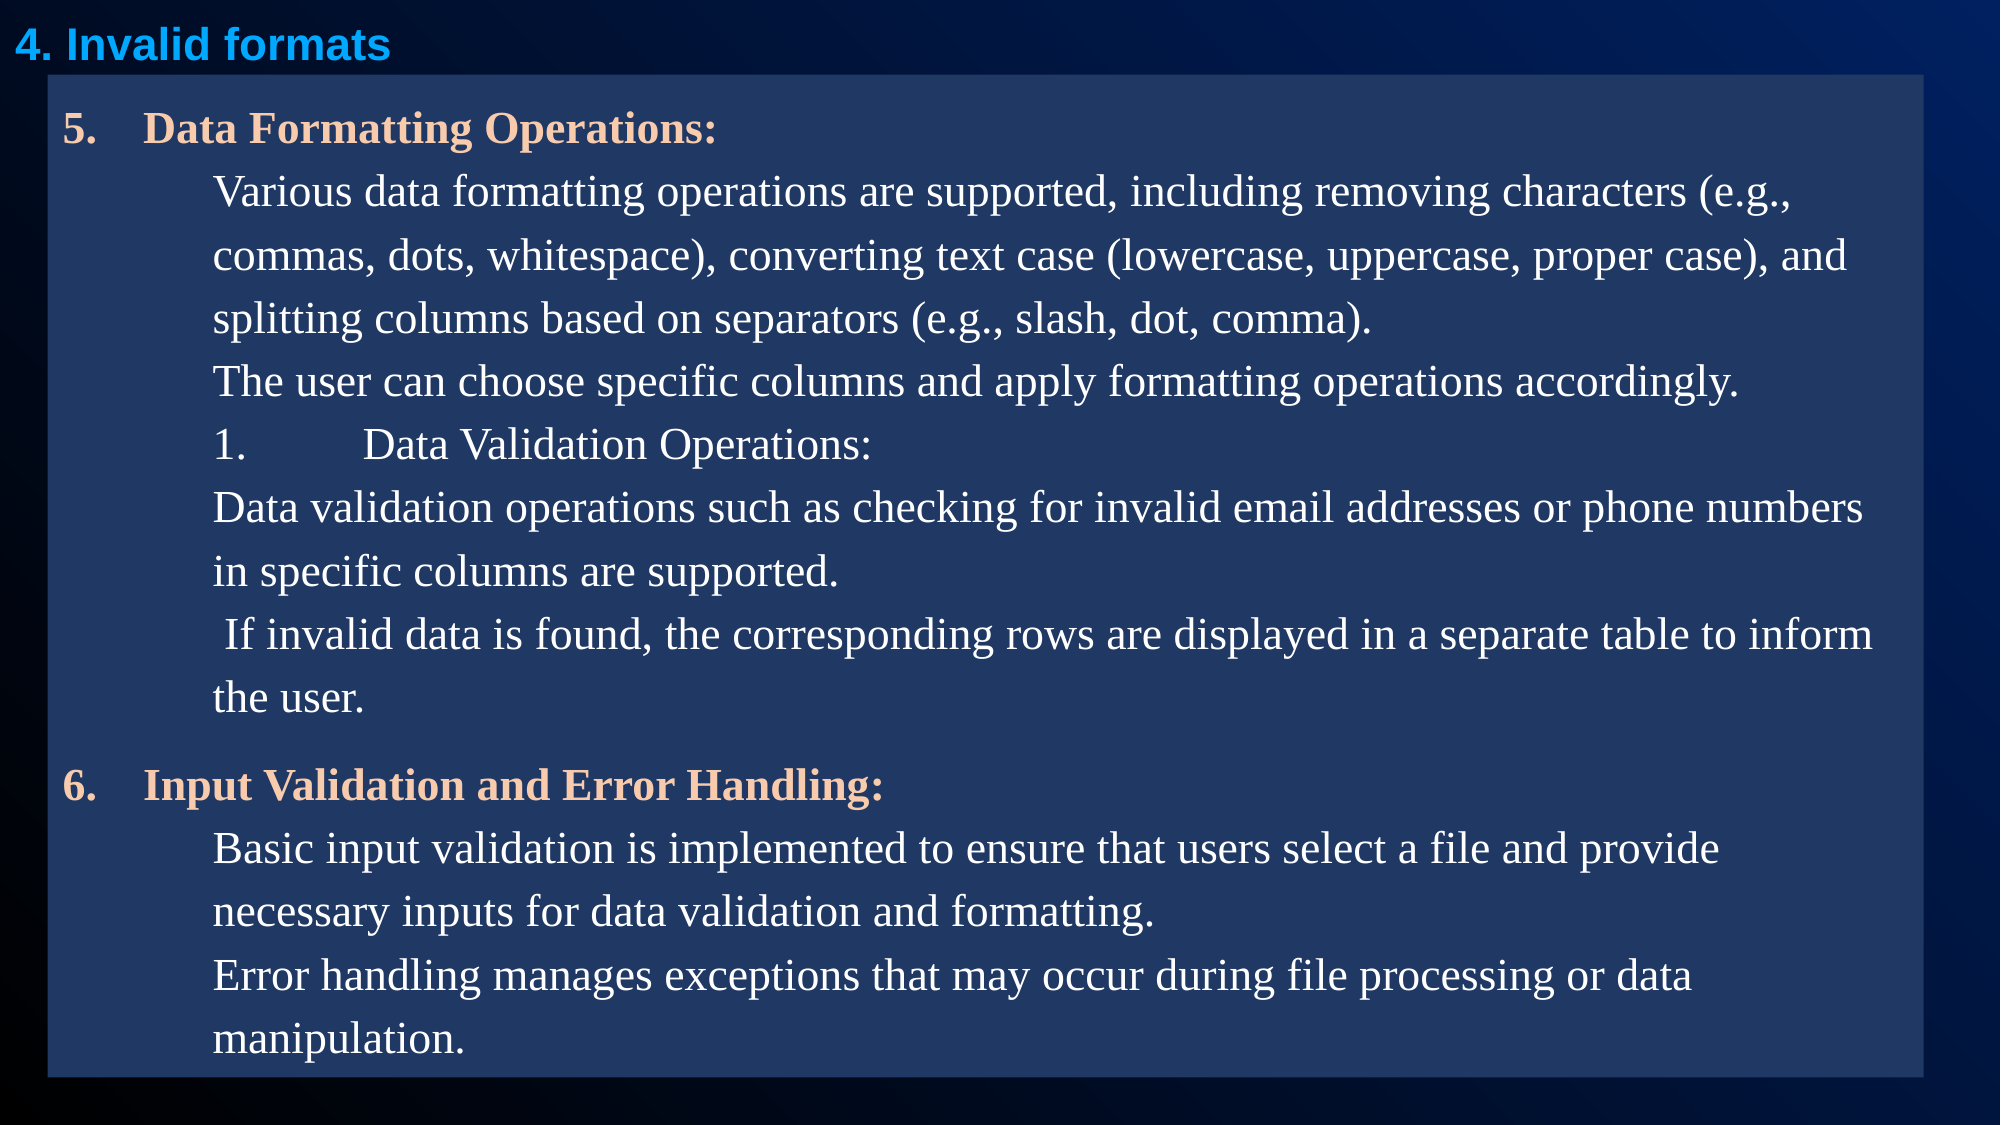

4. Invalid formats
5.    Data Formatting Operations:
Various data formatting operations are supported, including removing characters (e.g., commas, dots, whitespace), converting text case (lowercase, uppercase, proper case), and splitting columns based on separators (e.g., slash, dot, comma).
The user can choose specific columns and apply formatting operations accordingly.
1.     	Data Validation Operations:
Data validation operations such as checking for invalid email addresses or phone numbers in specific columns are supported.
 If invalid data is found, the corresponding rows are displayed in a separate table to inform the user.
6.    Input Validation and Error Handling:
Basic input validation is implemented to ensure that users select a file and provide necessary inputs for data validation and formatting.
Error handling manages exceptions that may occur during file processing or data manipulation.